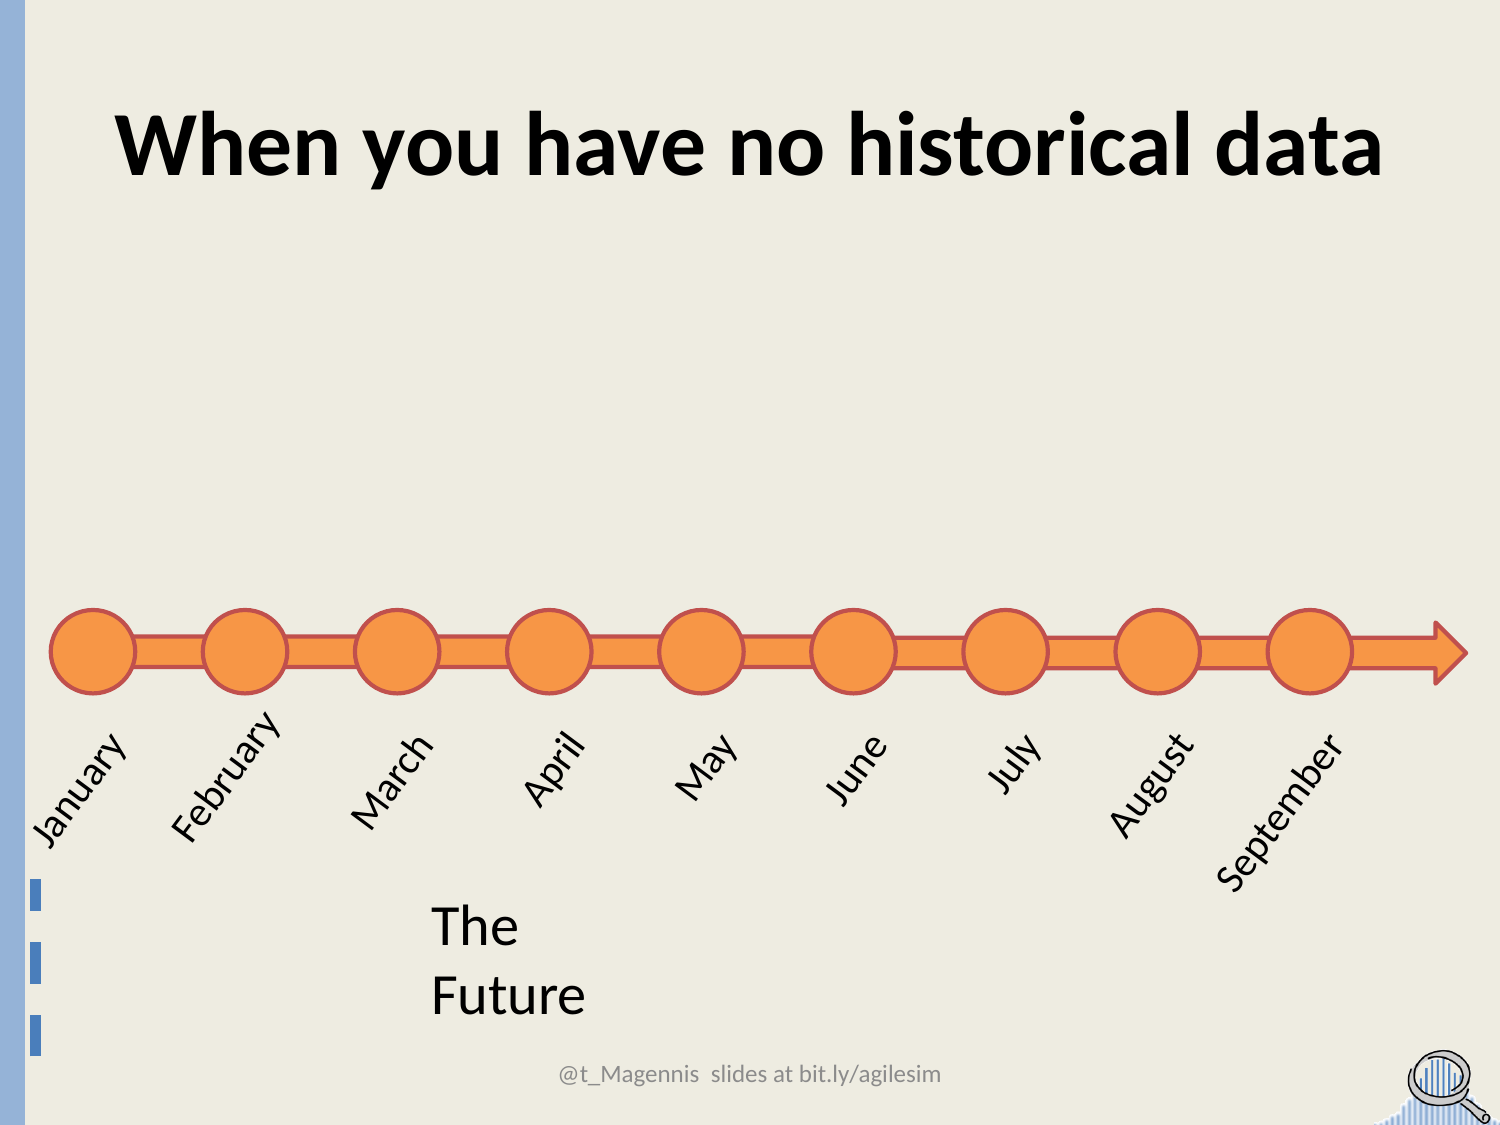

# When you have no historical data

July
January
May
March
June
August
February
April
September
The Future
@t_Magennis  slides at bit.ly/agilesim